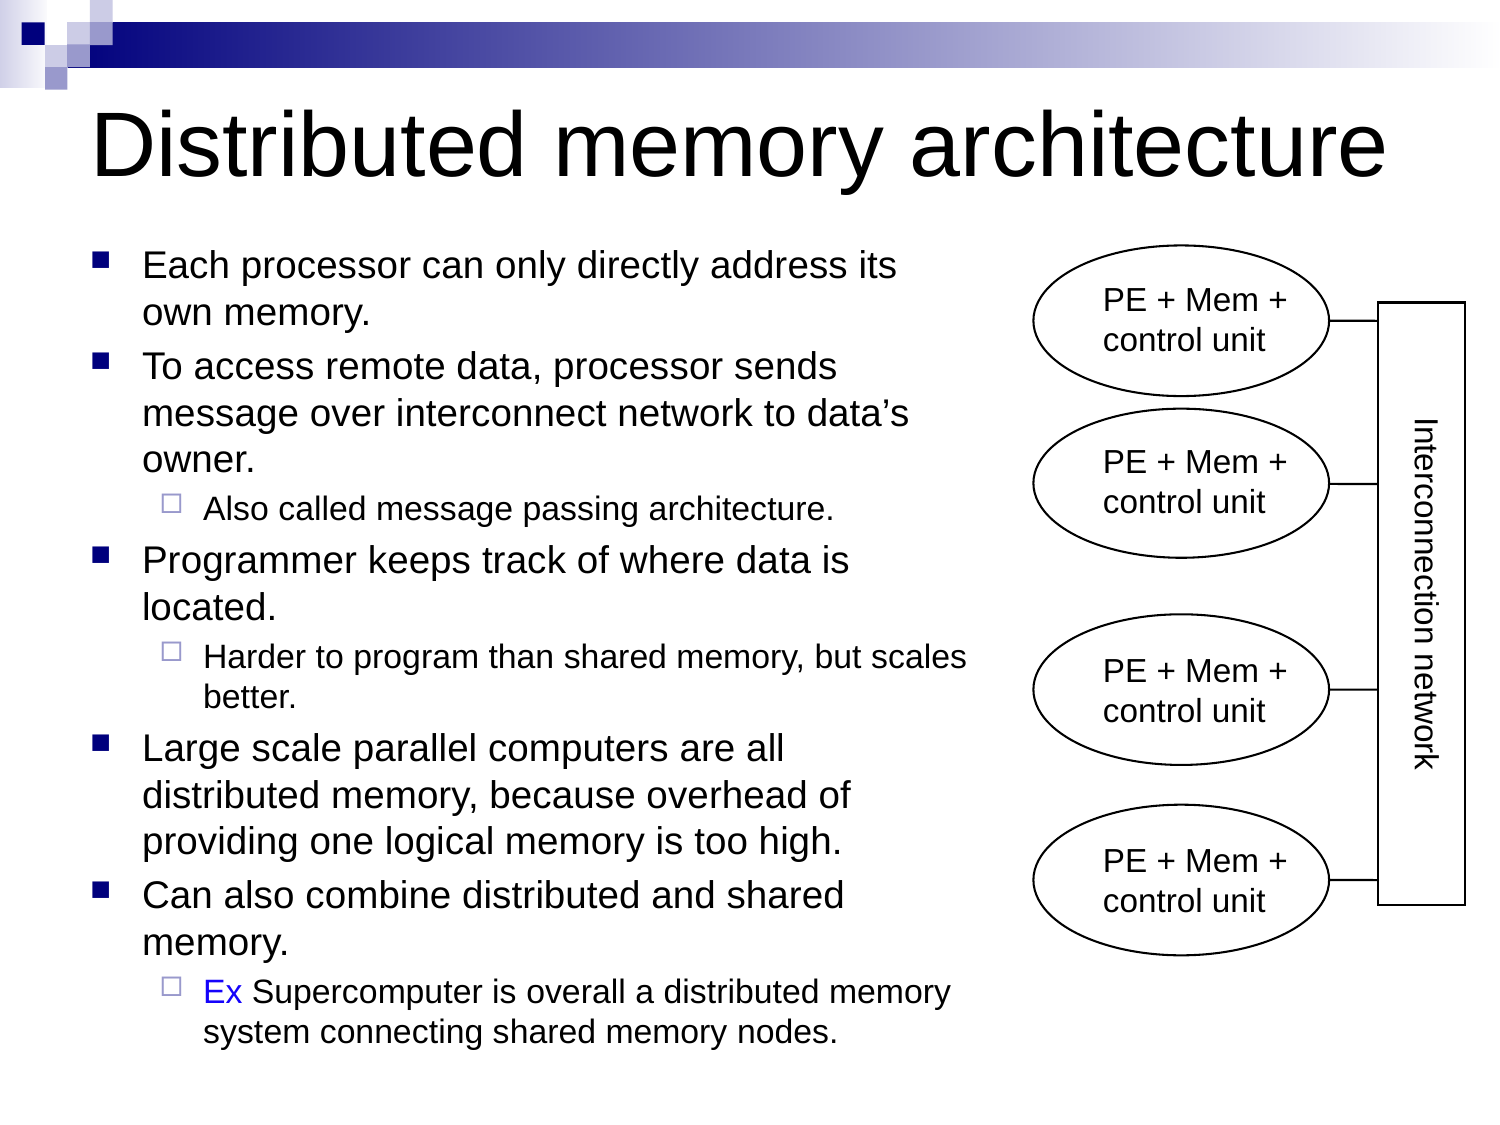

# Distributed memory architecture
Each processor can only directly address its own memory.
To access remote data, processor sends message over interconnect network to data’s owner.
Also called message passing architecture.
Programmer keeps track of where data is located.
Harder to program than shared memory, but scales better.
Large scale parallel computers are all distributed memory, because overhead of providing one logical memory is too high.
Can also combine distributed and shared memory.
Ex Supercomputer is overall a distributed memory system connecting shared memory nodes.

PE + Mem +
control unit

Interconnection network

PE + Mem +
control unit
PE + Mem +
control unit
PE + Mem +
control unit